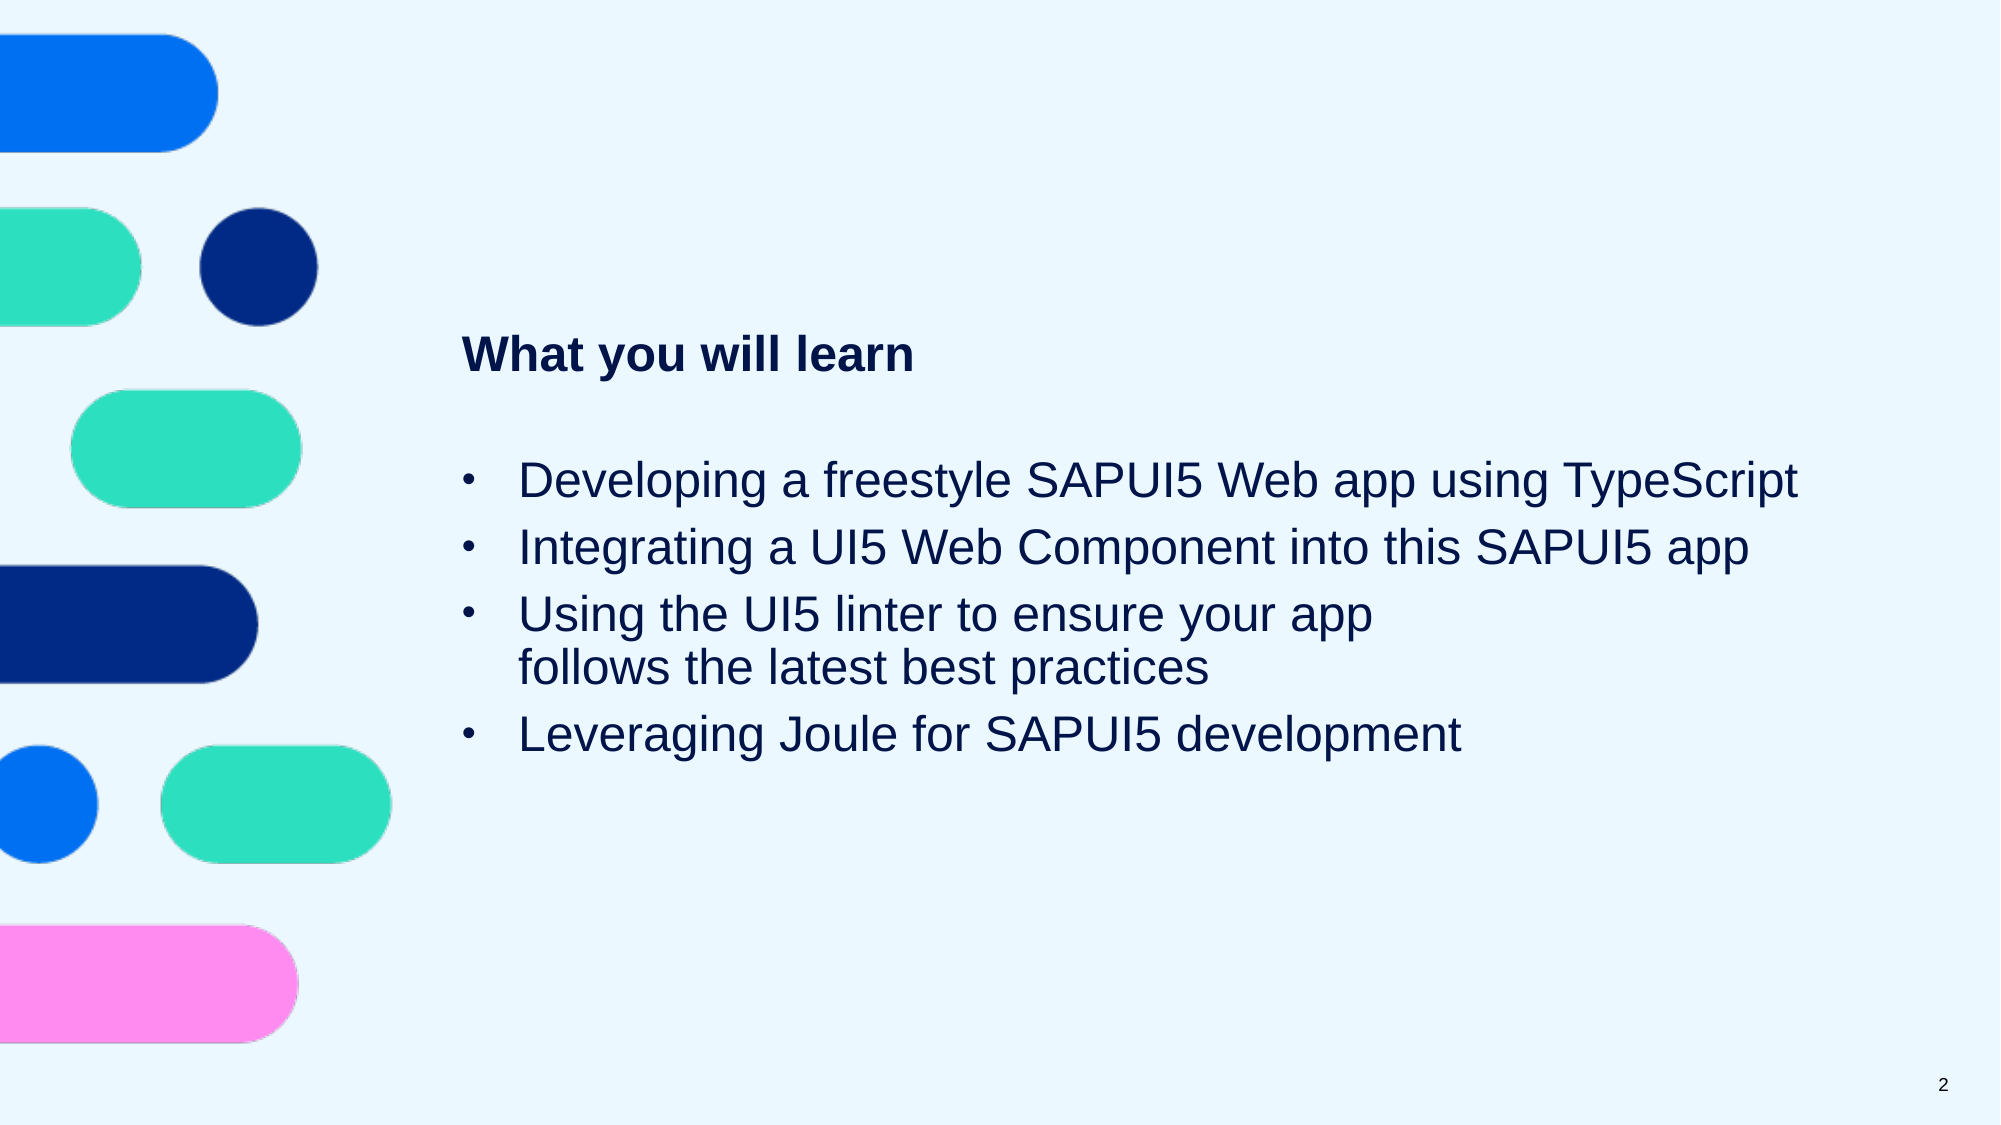

What you will learn
Developing a freestyle SAPUI5 Web app using TypeScript
Integrating a UI5 Web Component into this SAPUI5 app
Using the UI5 linter to ensure your app
follows the latest best practices
Leveraging Joule for SAPUI5 development